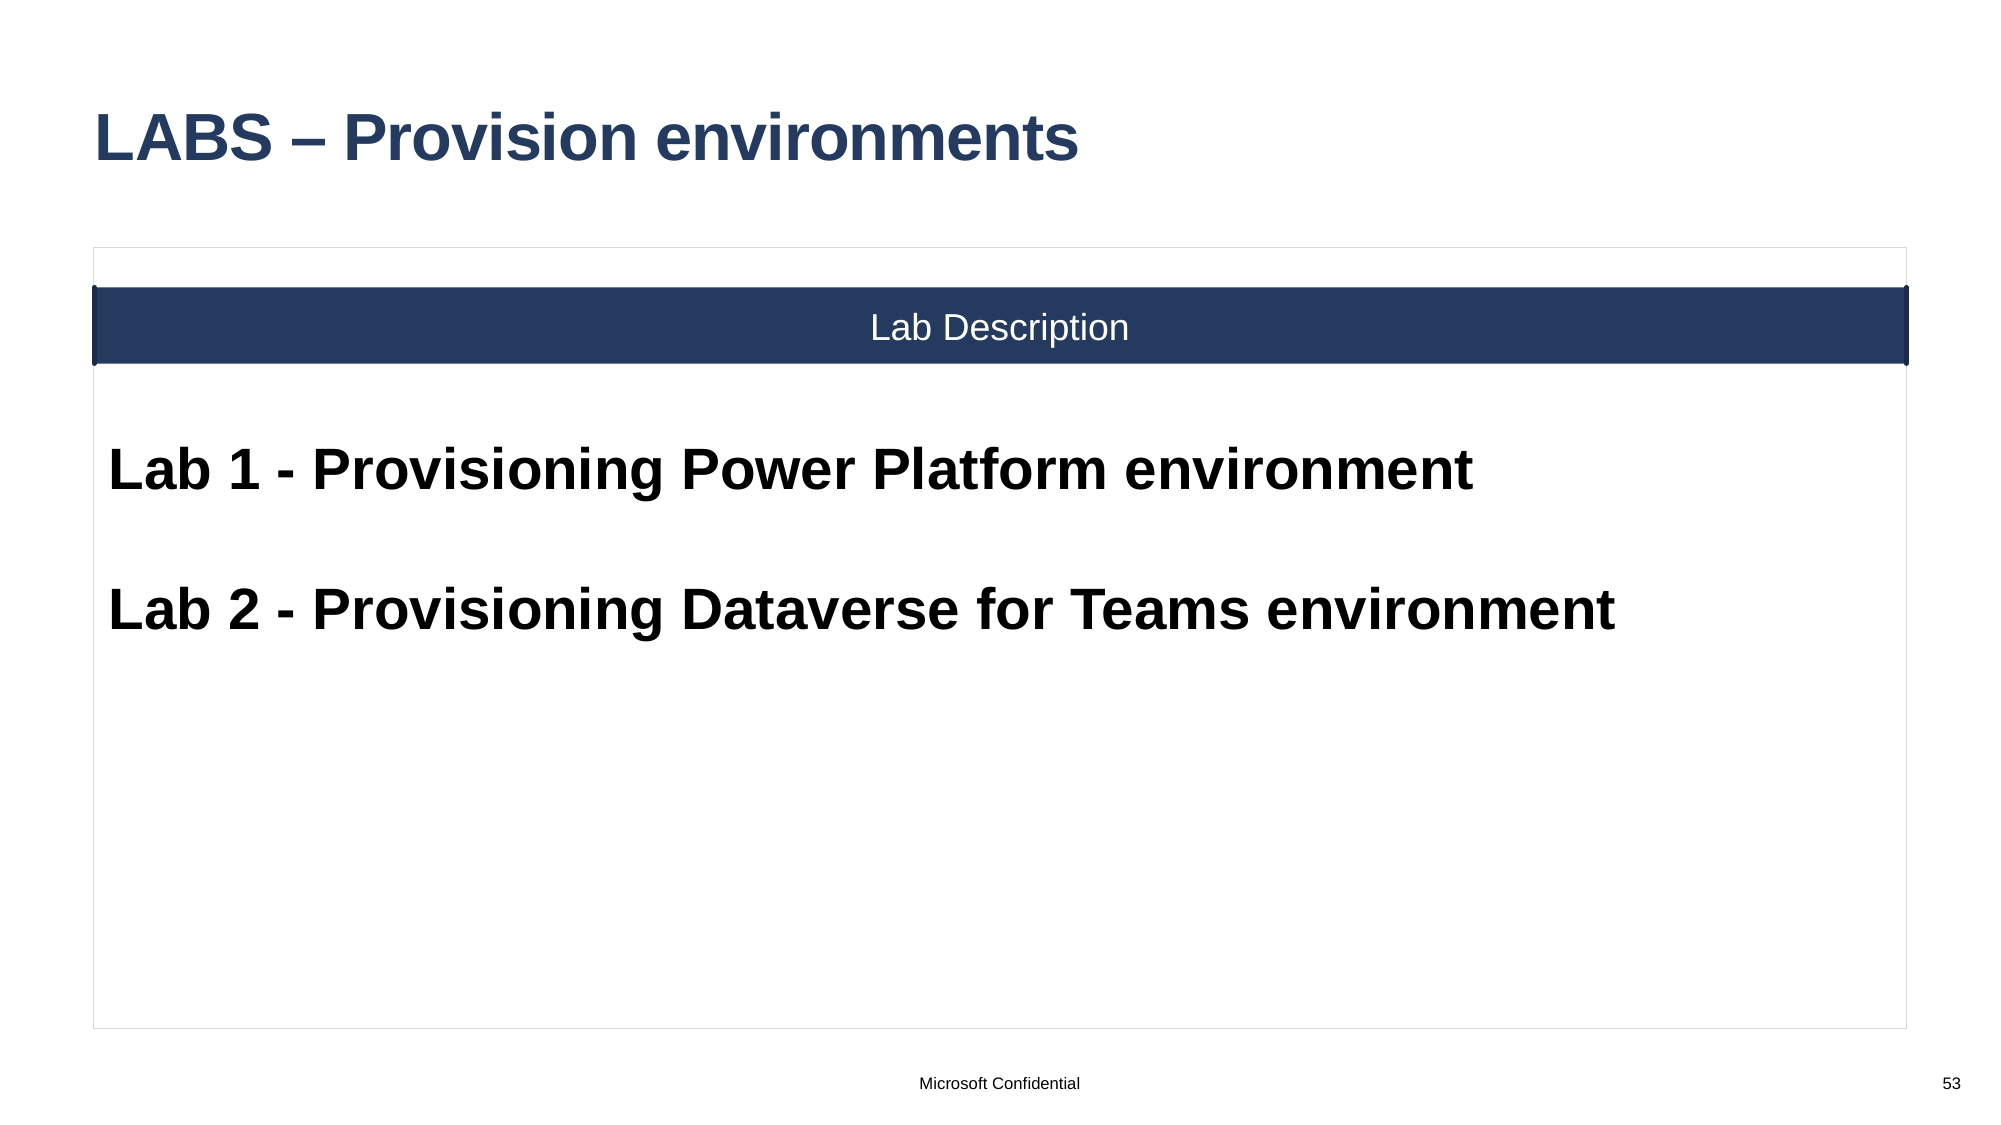

# LABS – Provision environments

Lab Description

Lab 1 - Provisioning Power Platform environment
Lab 2 - Provisioning Dataverse for Teams environment
Microsoft Confidential
53